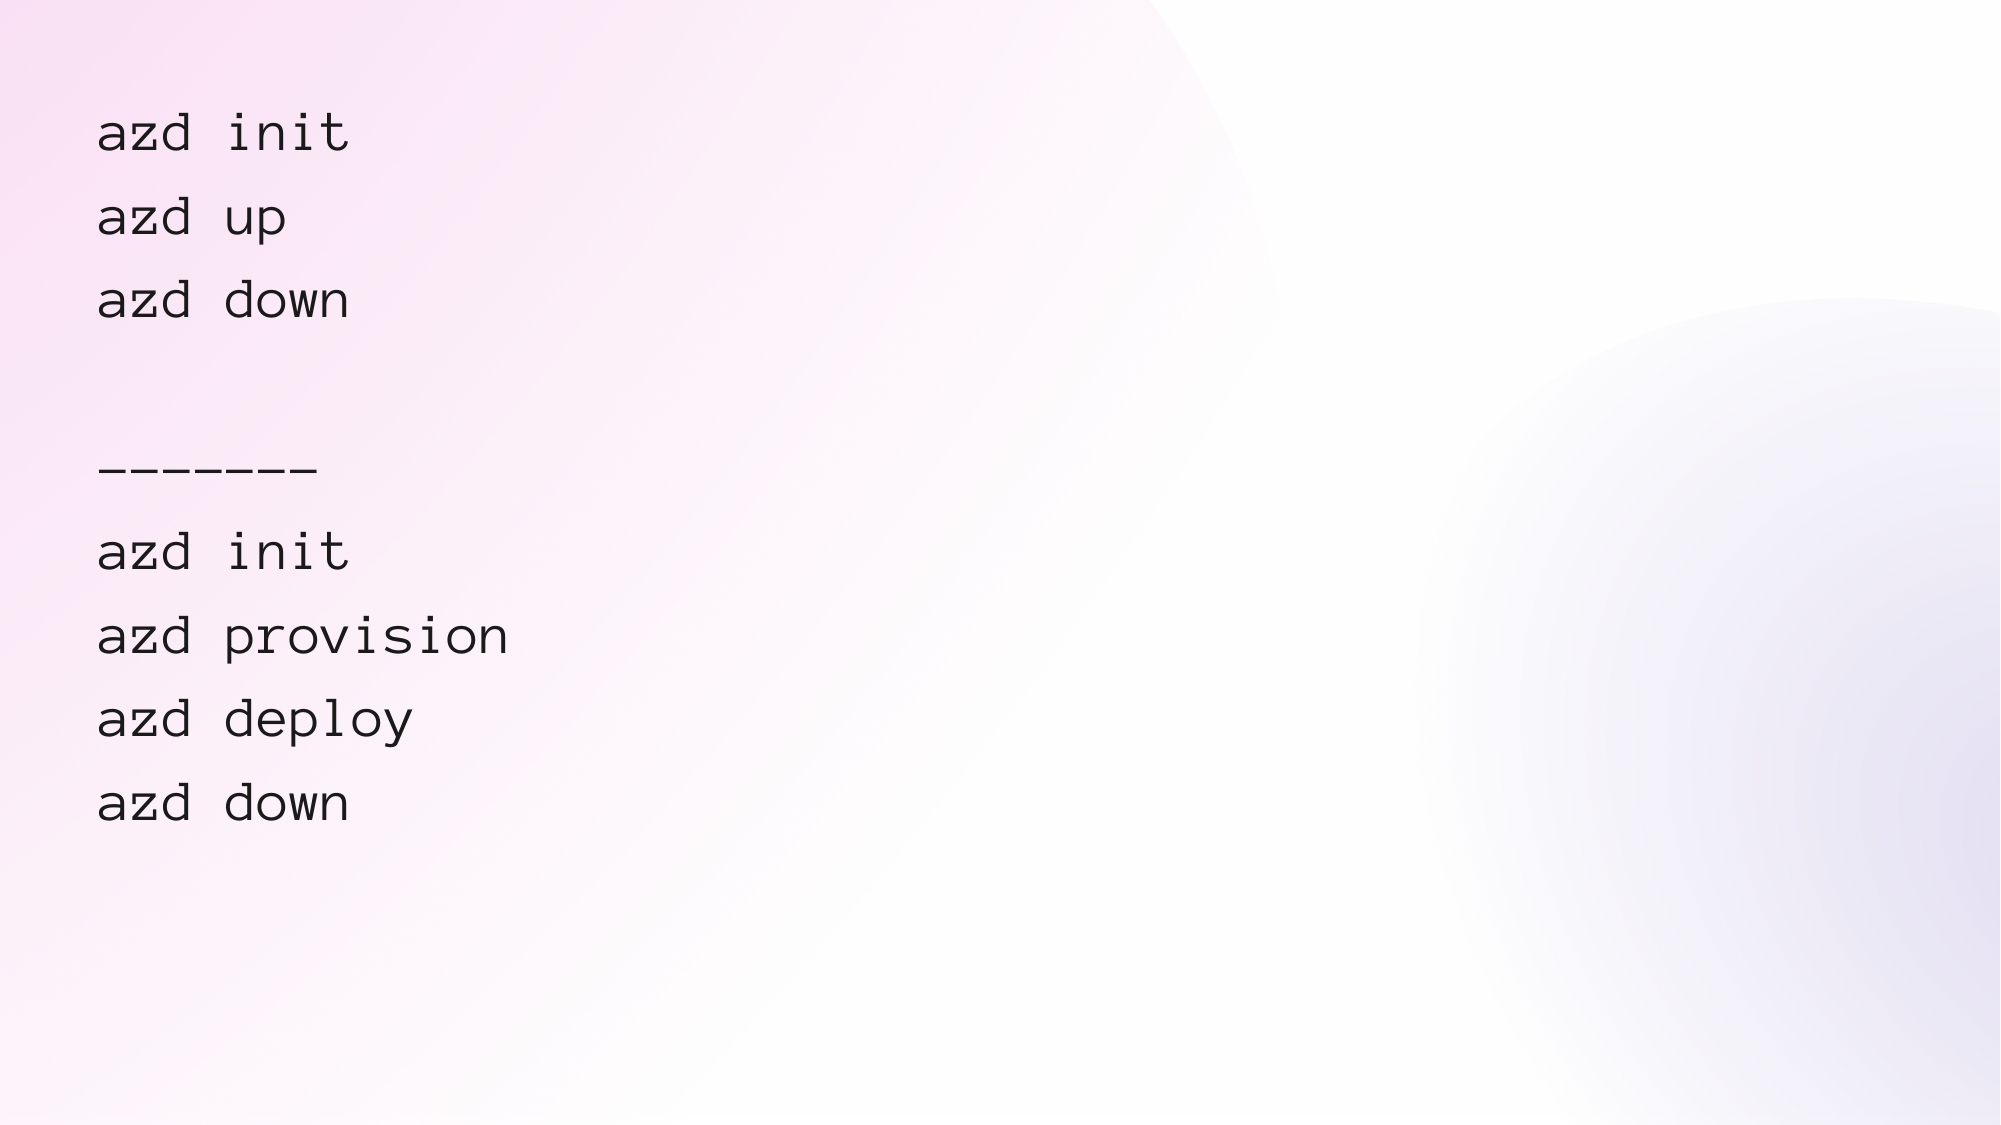

azd init
azd up
azd down

-------
azd init
azd provision
azd deploy
azd down